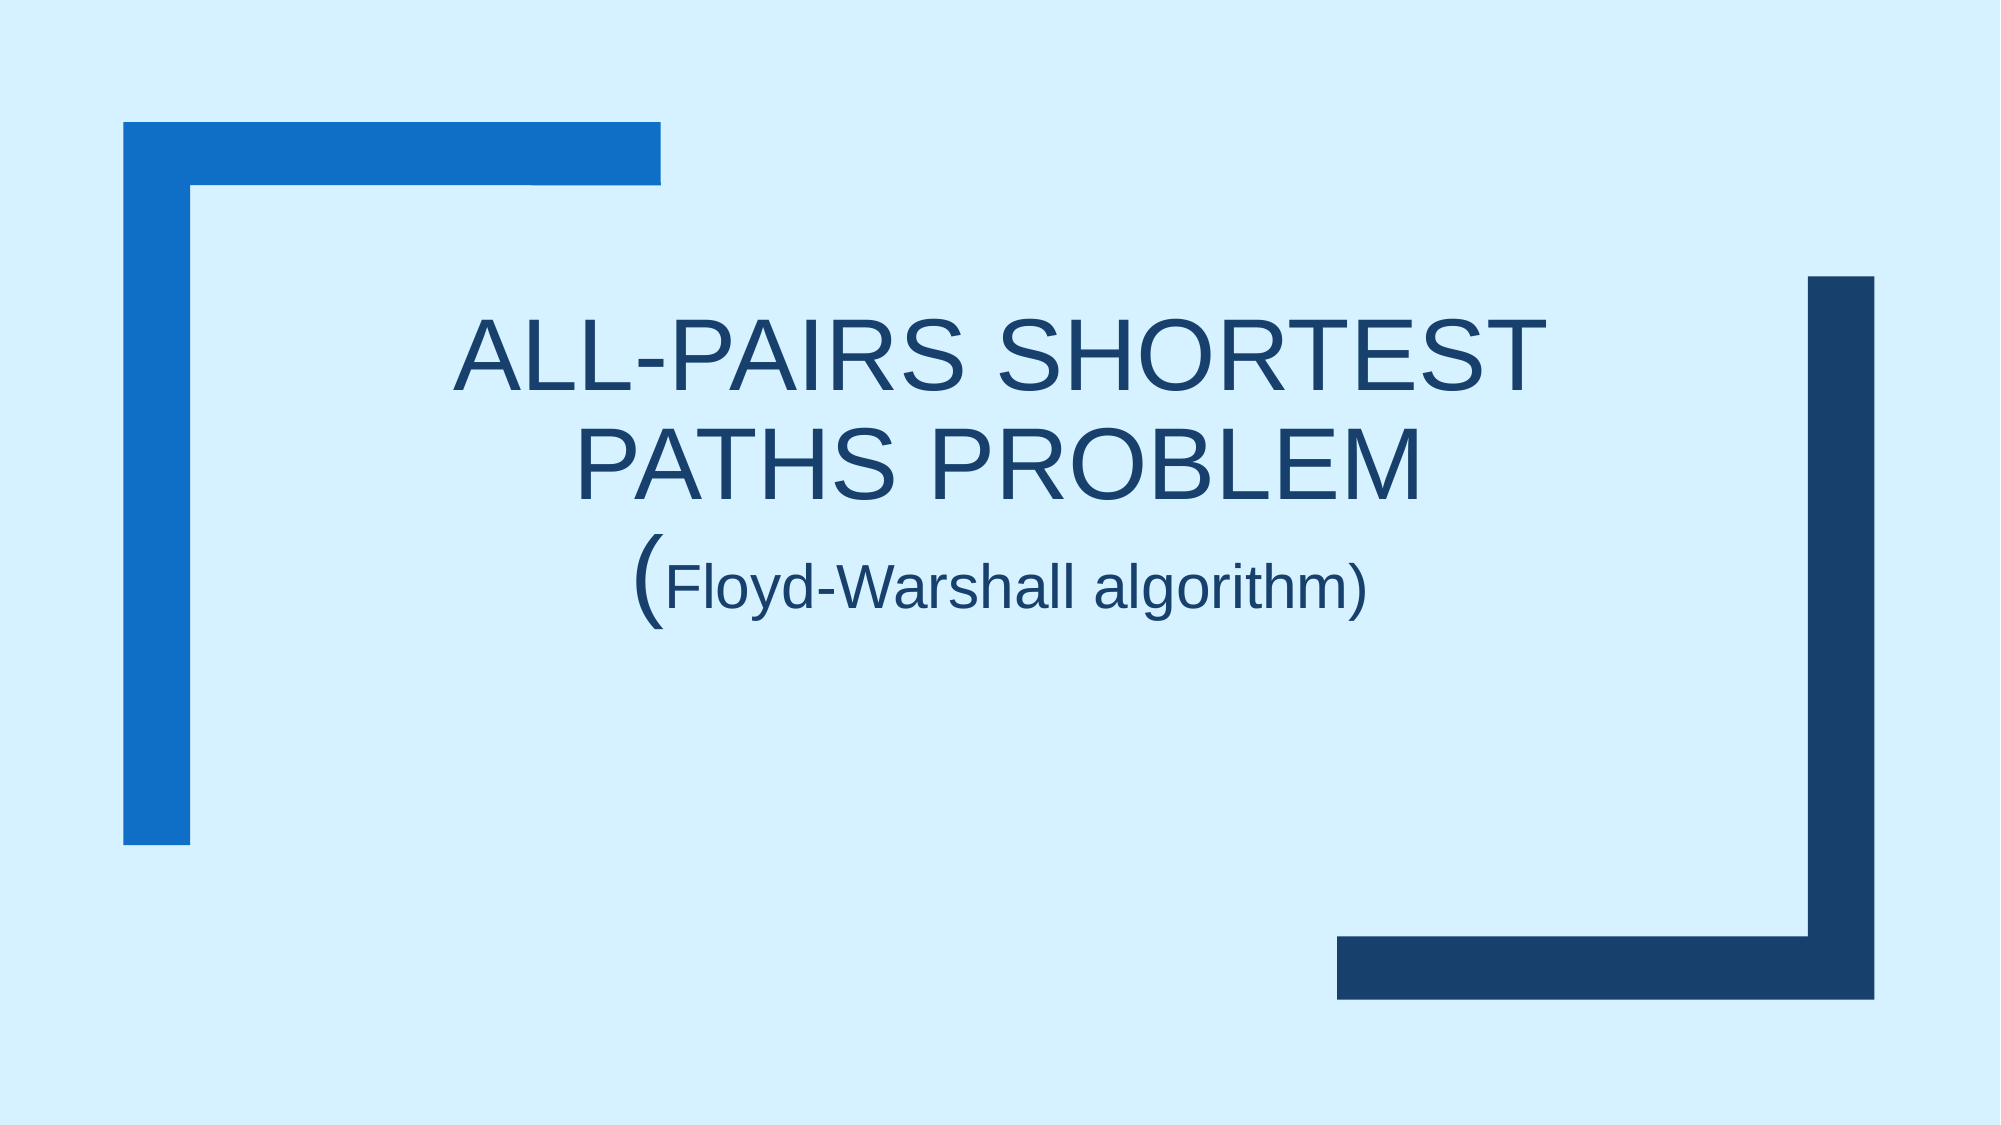

# all-pairs shortest paths problem (Floyd-Warshall algorithm)